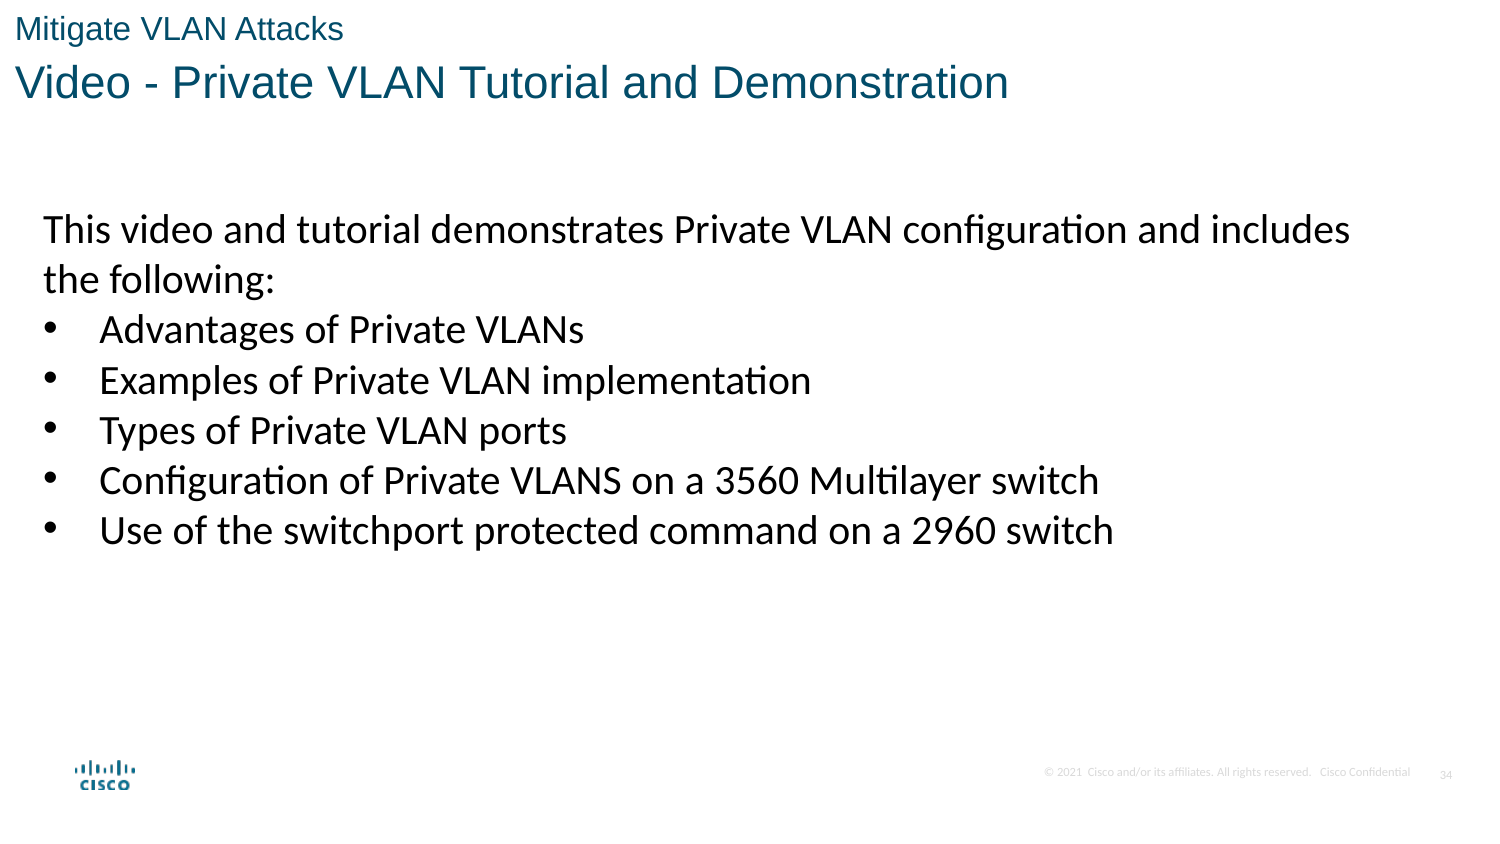

Mitigate VLAN Attacks
Video - Private VLAN Tutorial and Demonstration
This video and tutorial demonstrates Private VLAN configuration and includes the following:
Advantages of Private VLANs
Examples of Private VLAN implementation
Types of Private VLAN ports
Configuration of Private VLANS on a 3560 Multilayer switch
Use of the switchport protected command on a 2960 switch
34